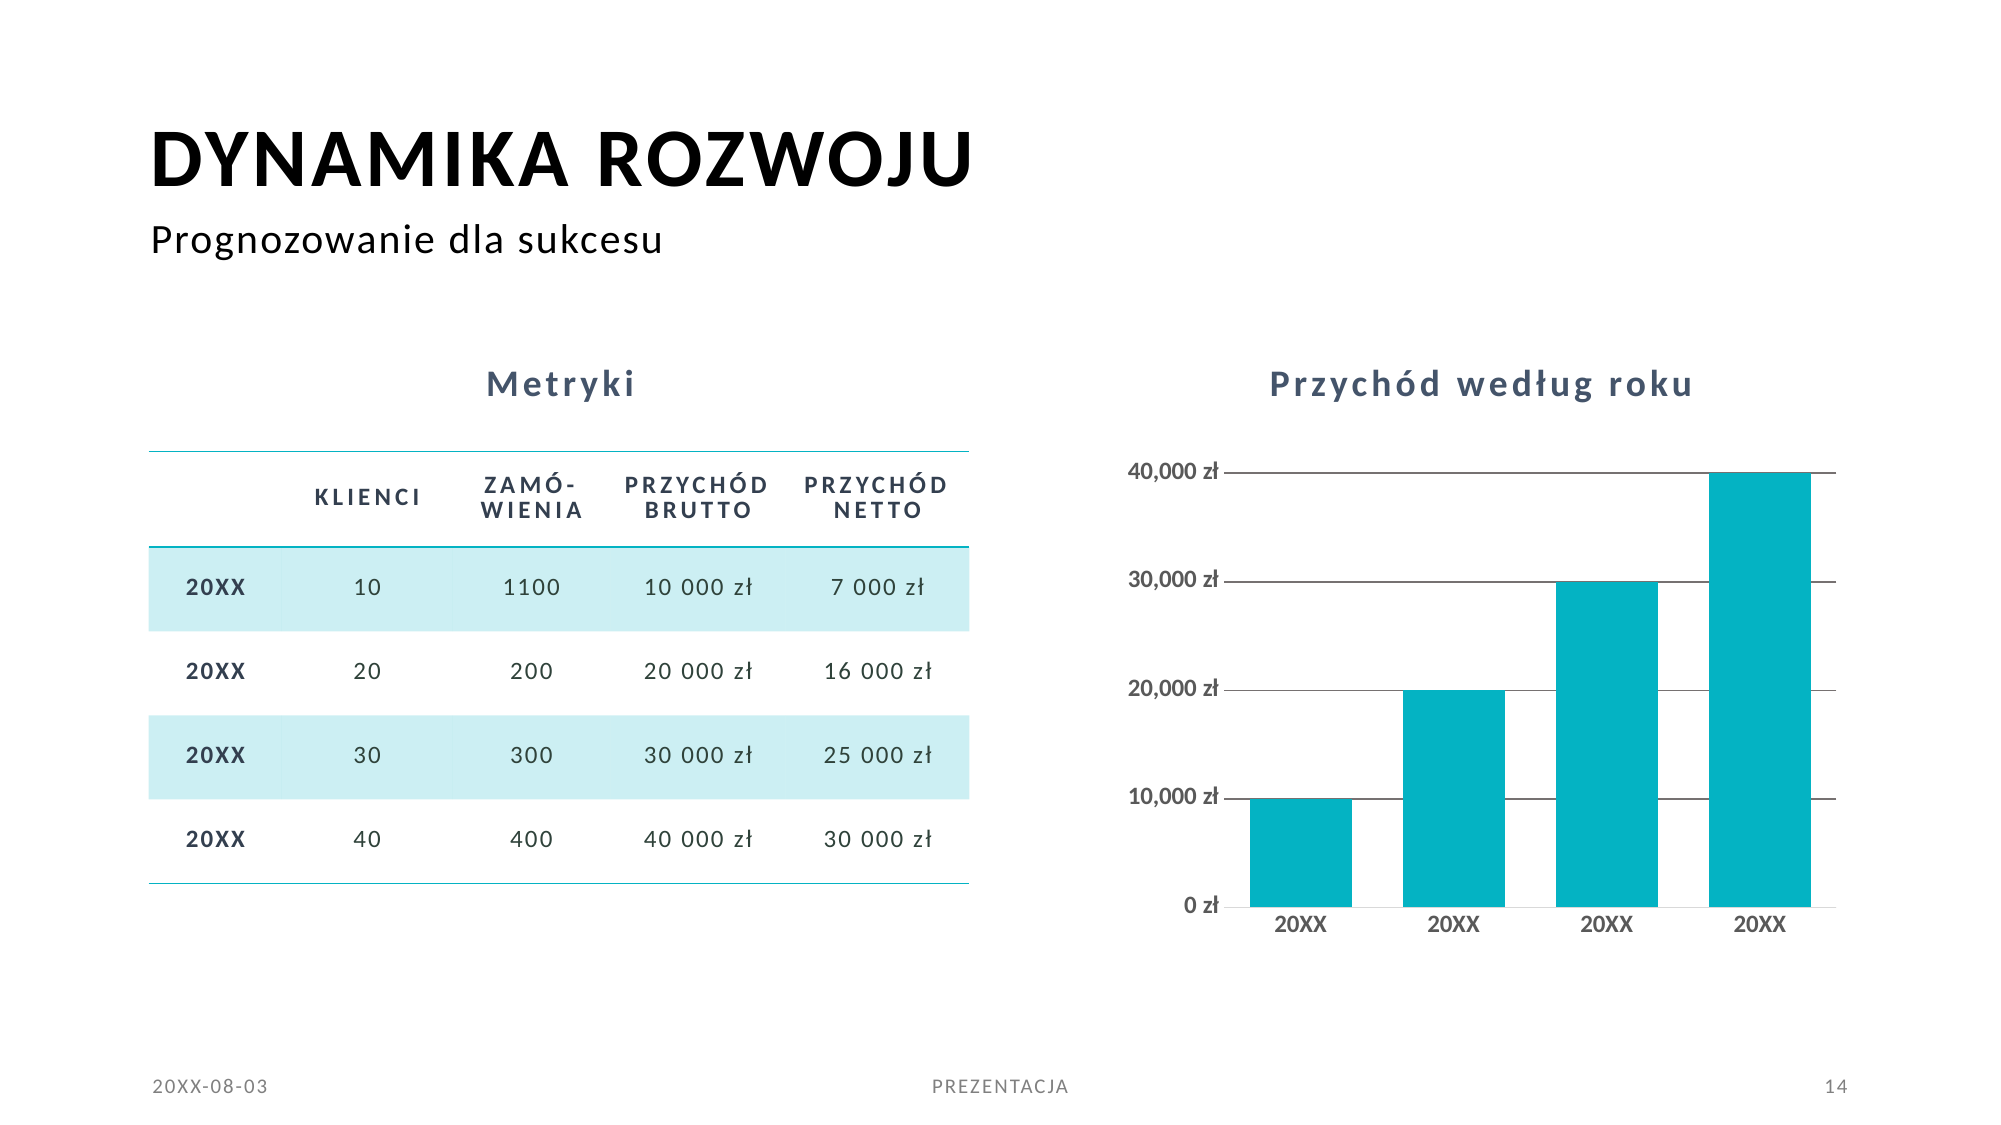

# Dynamika rozwoju
Prognozowanie dla sukcesu
Metryki
Przychód według roku

### Chart

| Category | Seria 1 |
|---|---|
| 20XX | 10000.0 |
| 20XX | 20000.0 |
| 20XX | 30000.0 |
| 20XX | 40000.0 |
|  | klienci | Zamó-wienia | Przychód brutto | Przychód netto |
| --- | --- | --- | --- | --- |
| 20XX | 10​ | 1100 | 10 000​ zł | 7 000 zł |
| 20XX | 20​ | 200​ | 20 000​ zł | 16 000 zł​ |
| 20XX | 30​ | 300​ | 30 000 zł​ | 25 000 zł​ |
| 20XX | 40​ | 400​ | 40 000 zł | 30 000 zł​ |
20XX-08-03
PREZENTACJA
14